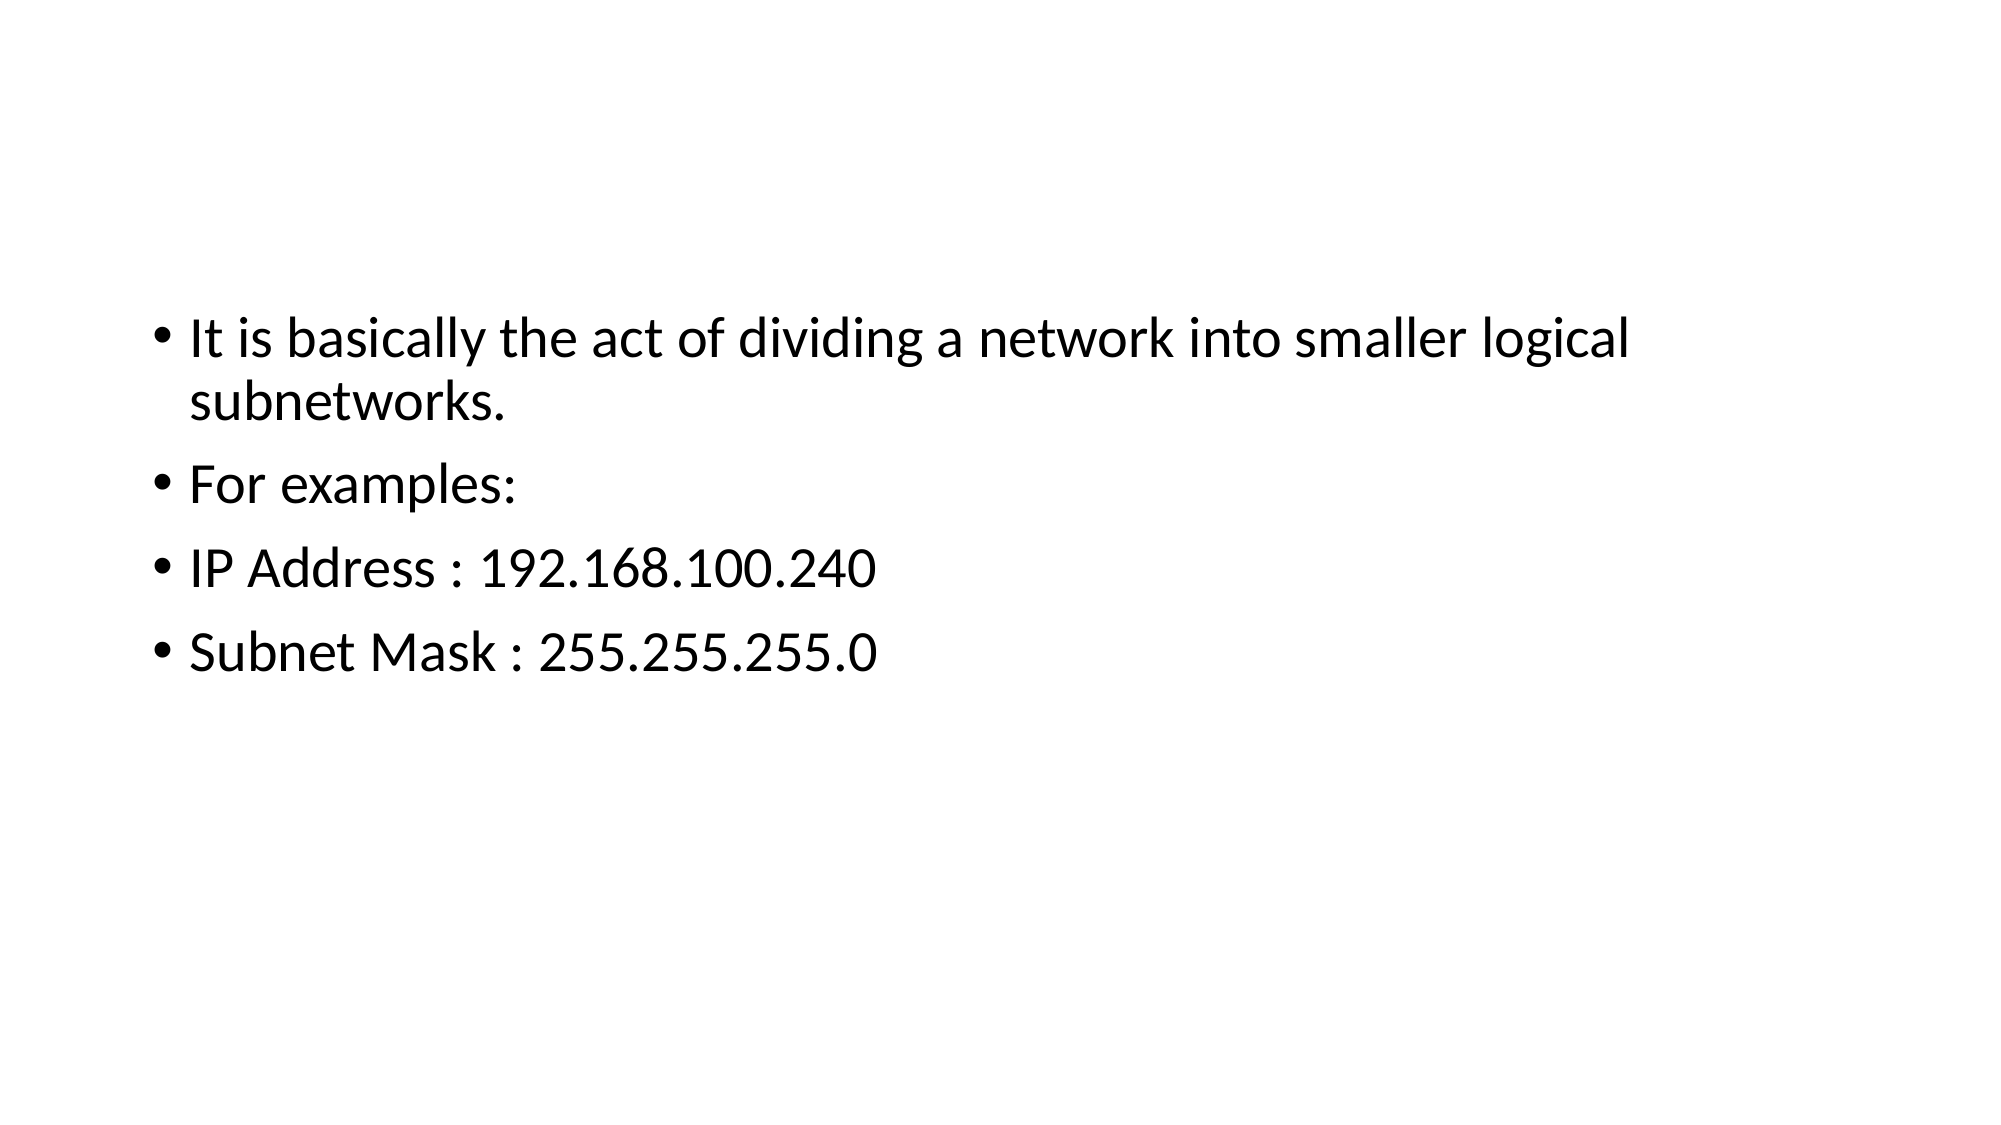

It is basically the act of dividing a network into smaller logical  subnetworks.
For examples:
IP Address : 192.168.100.240
Subnet Mask : 255.255.255.0